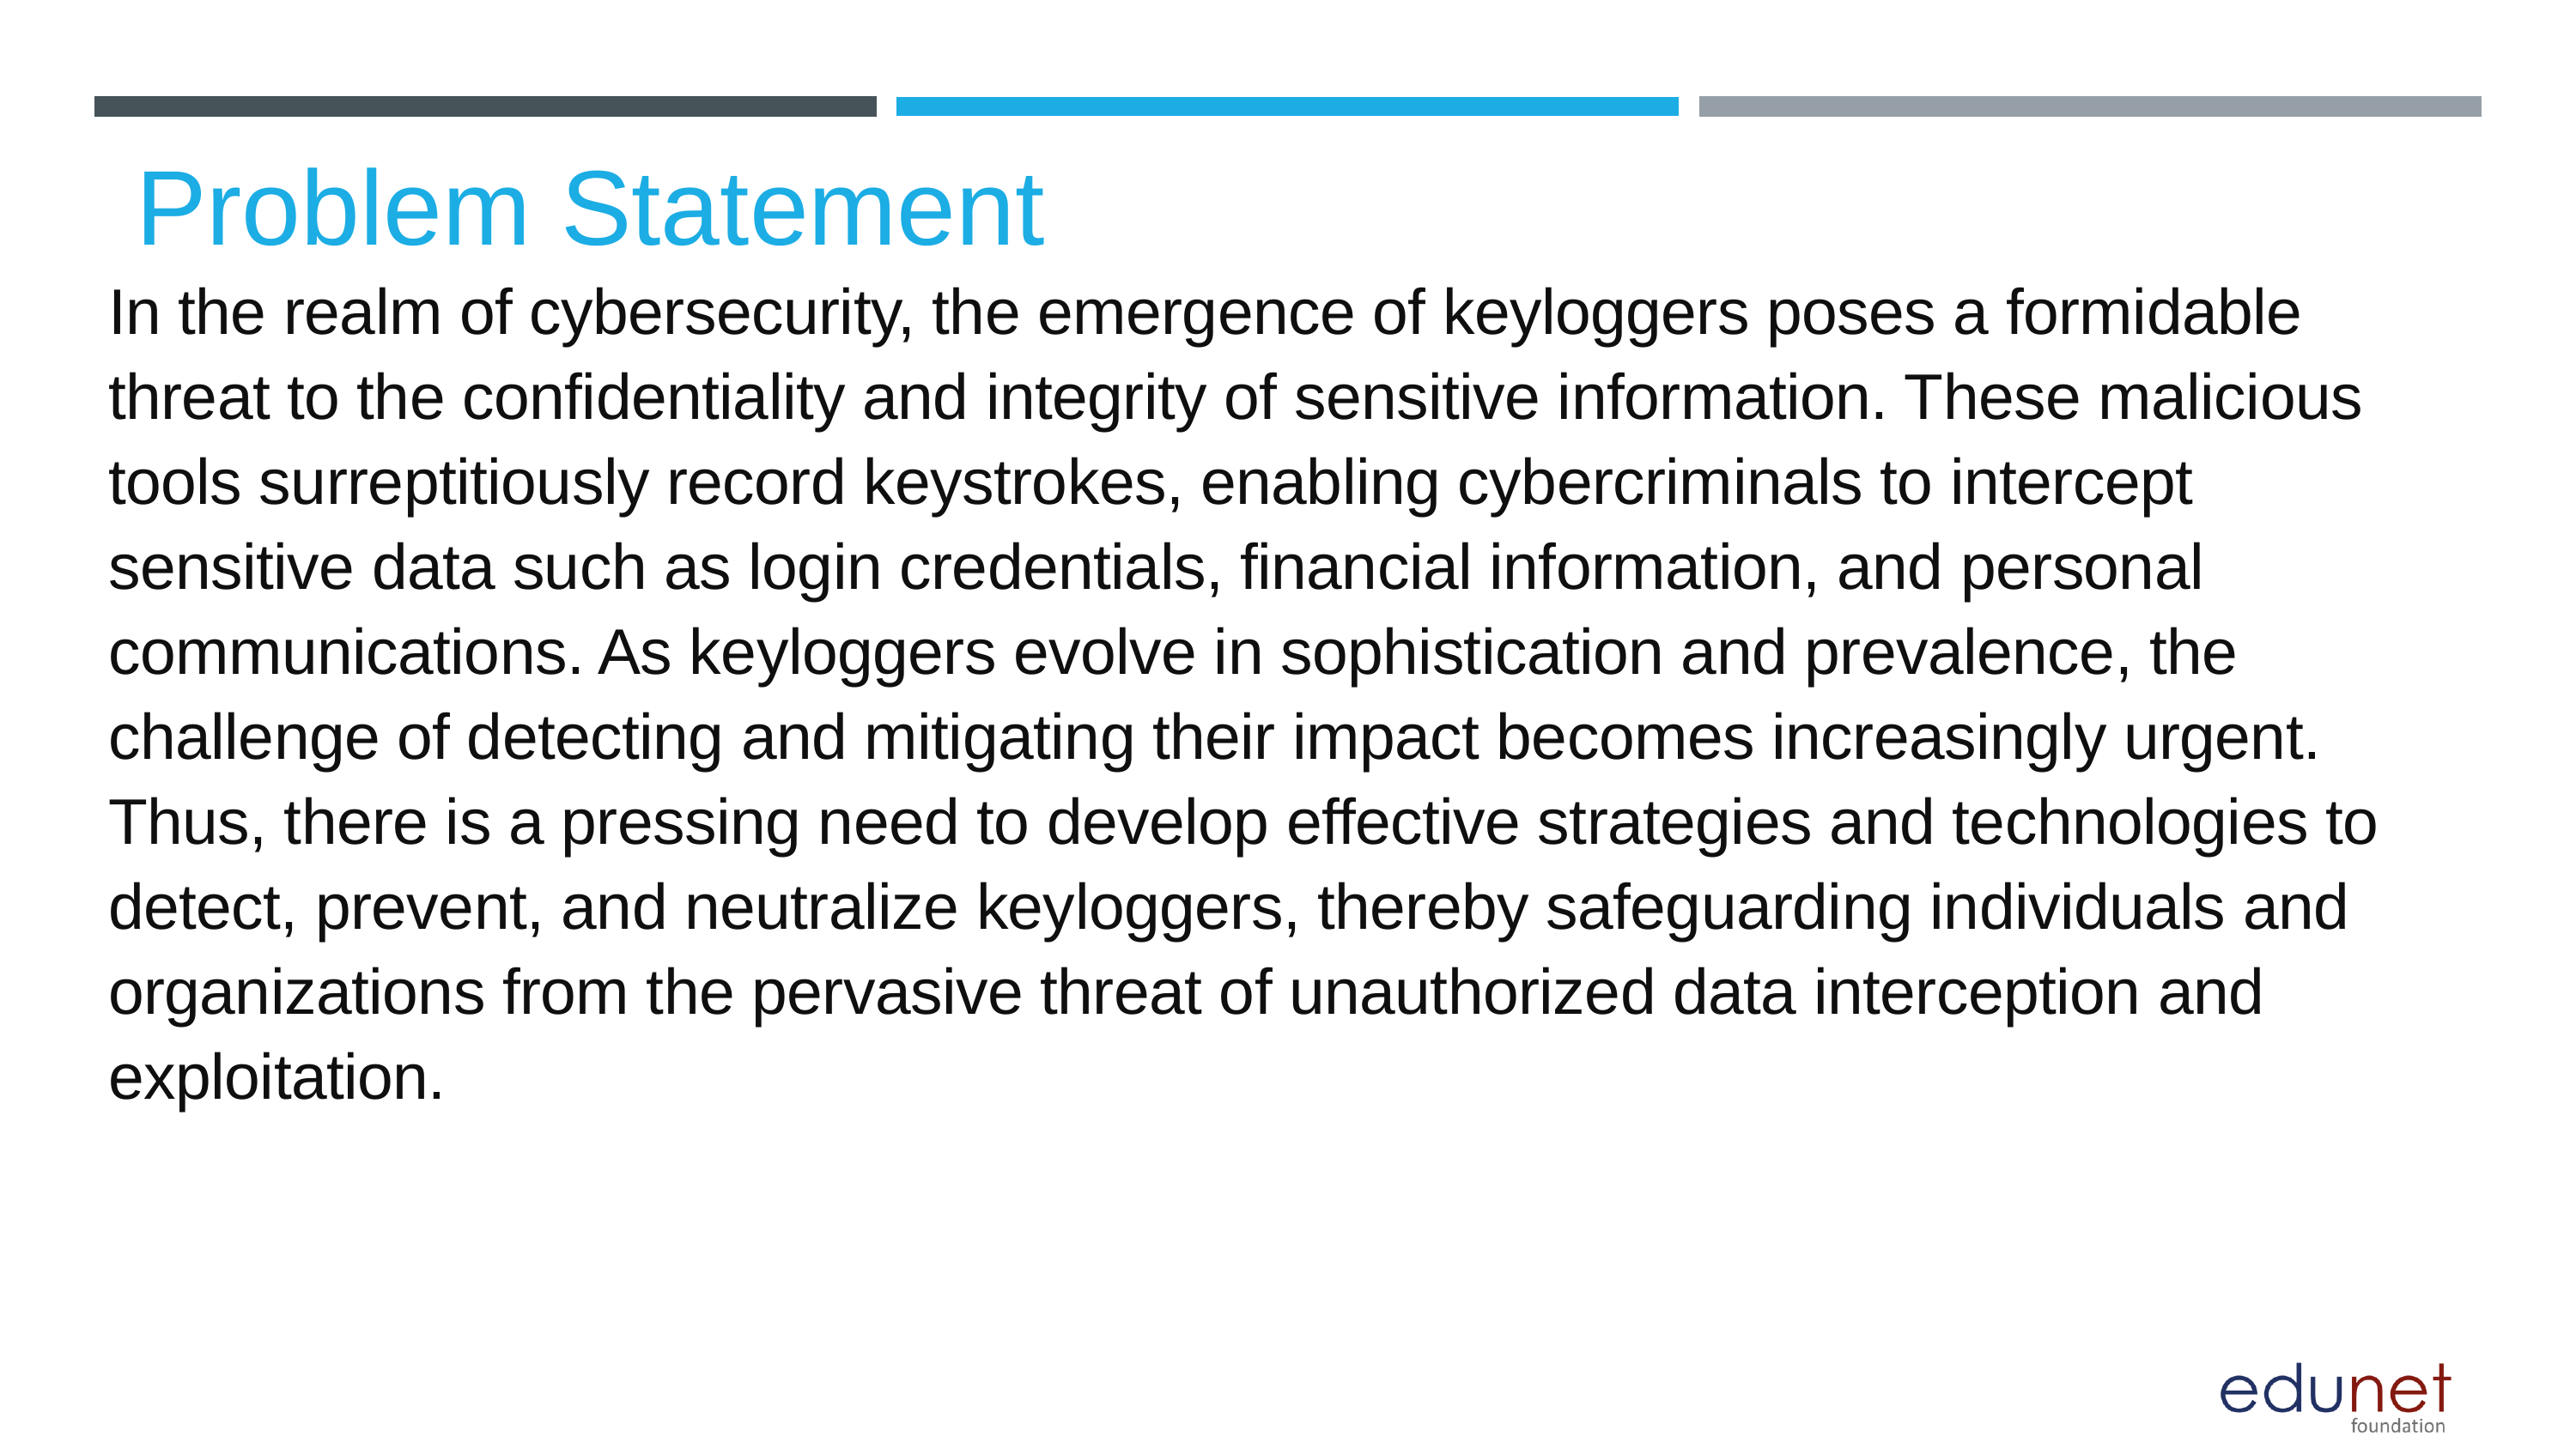

Problem Statement
In the realm of cybersecurity, the emergence of keyloggers poses a formidable threat to the confidentiality and integrity of sensitive information. These malicious tools surreptitiously record keystrokes, enabling cybercriminals to intercept sensitive data such as login credentials, financial information, and personal communications. As keyloggers evolve in sophistication and prevalence, the challenge of detecting and mitigating their impact becomes increasingly urgent. Thus, there is a pressing need to develop effective strategies and technologies to detect, prevent, and neutralize keyloggers, thereby safeguarding individuals and organizations from the pervasive threat of unauthorized data interception and exploitation.